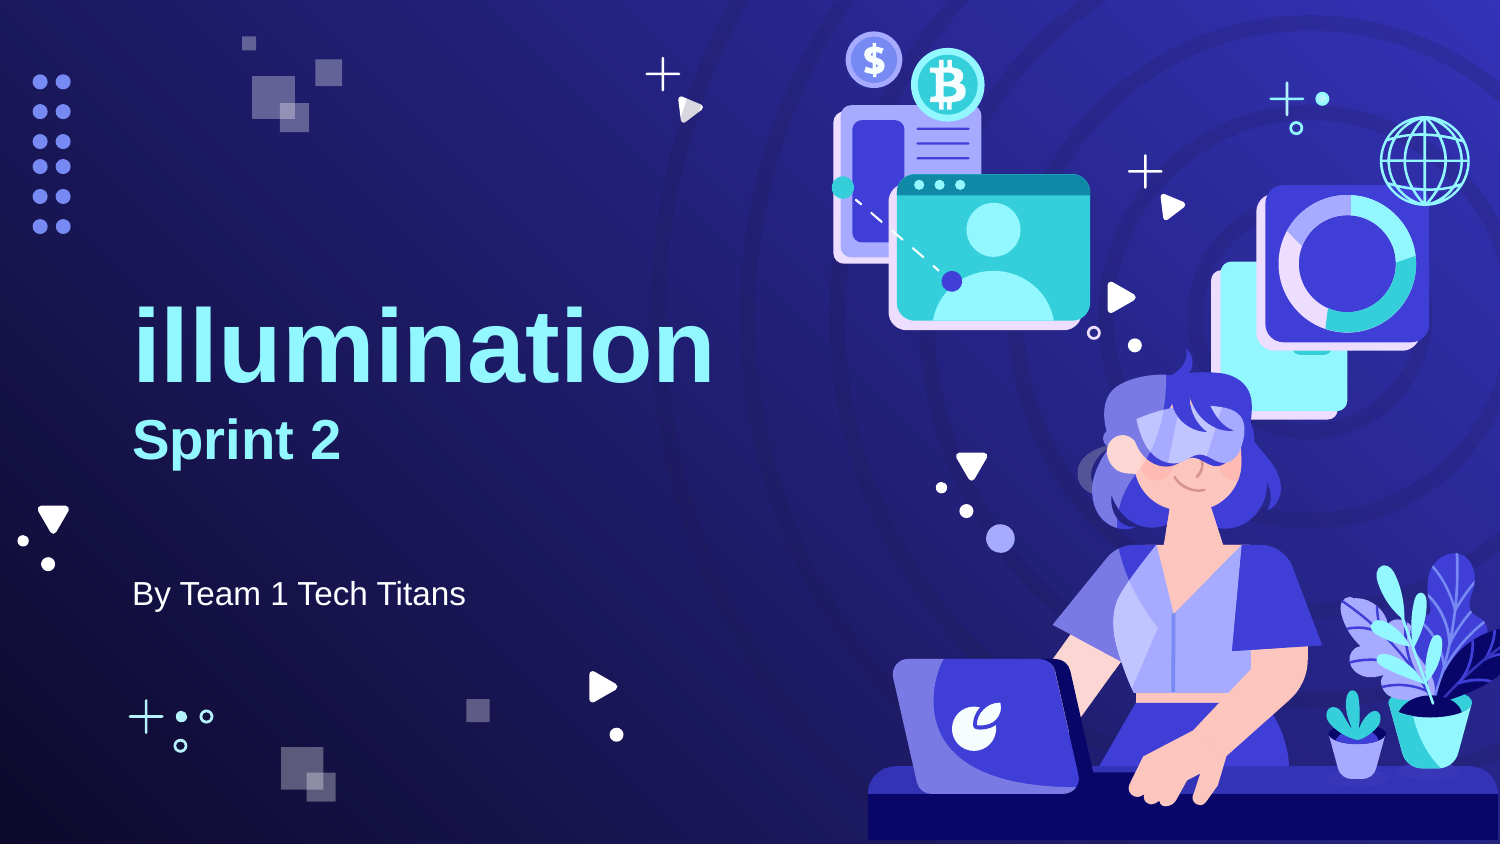

# illumination
Sprint 2
By Team 1 Tech Titans